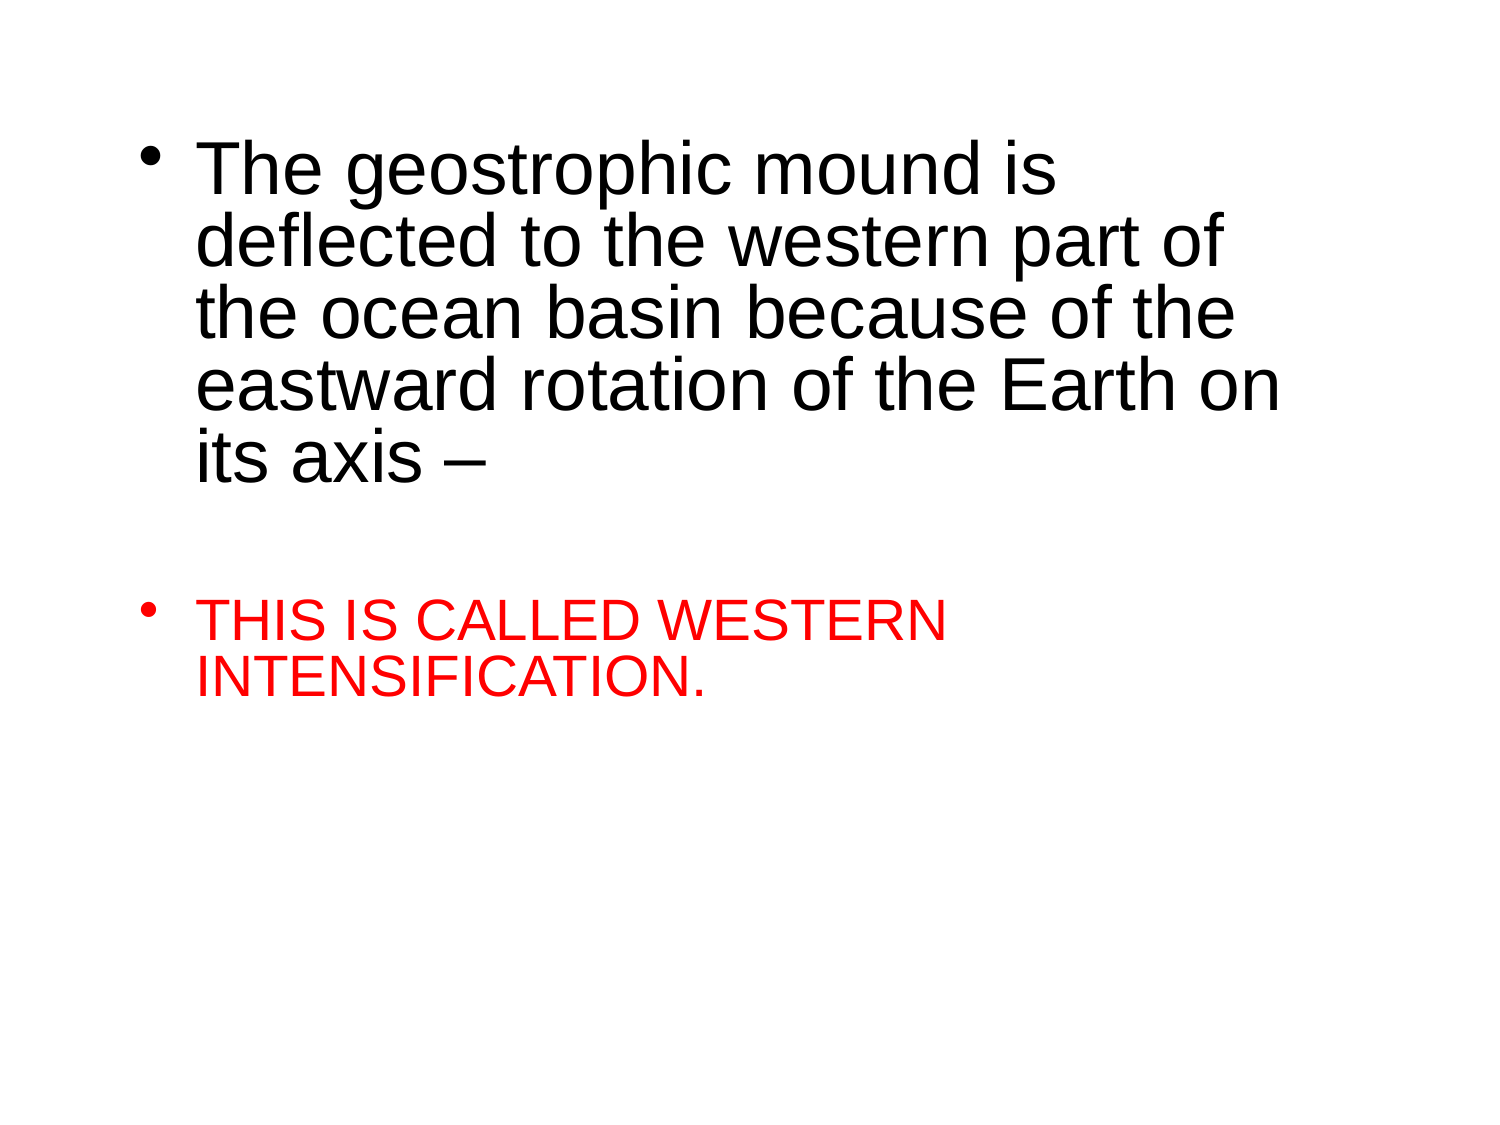

The geostrophic mound is deflected to the western part of the ocean basin because of the eastward rotation of the Earth on its axis –

THIS IS CALLED WESTERN INTENSIFICATION.